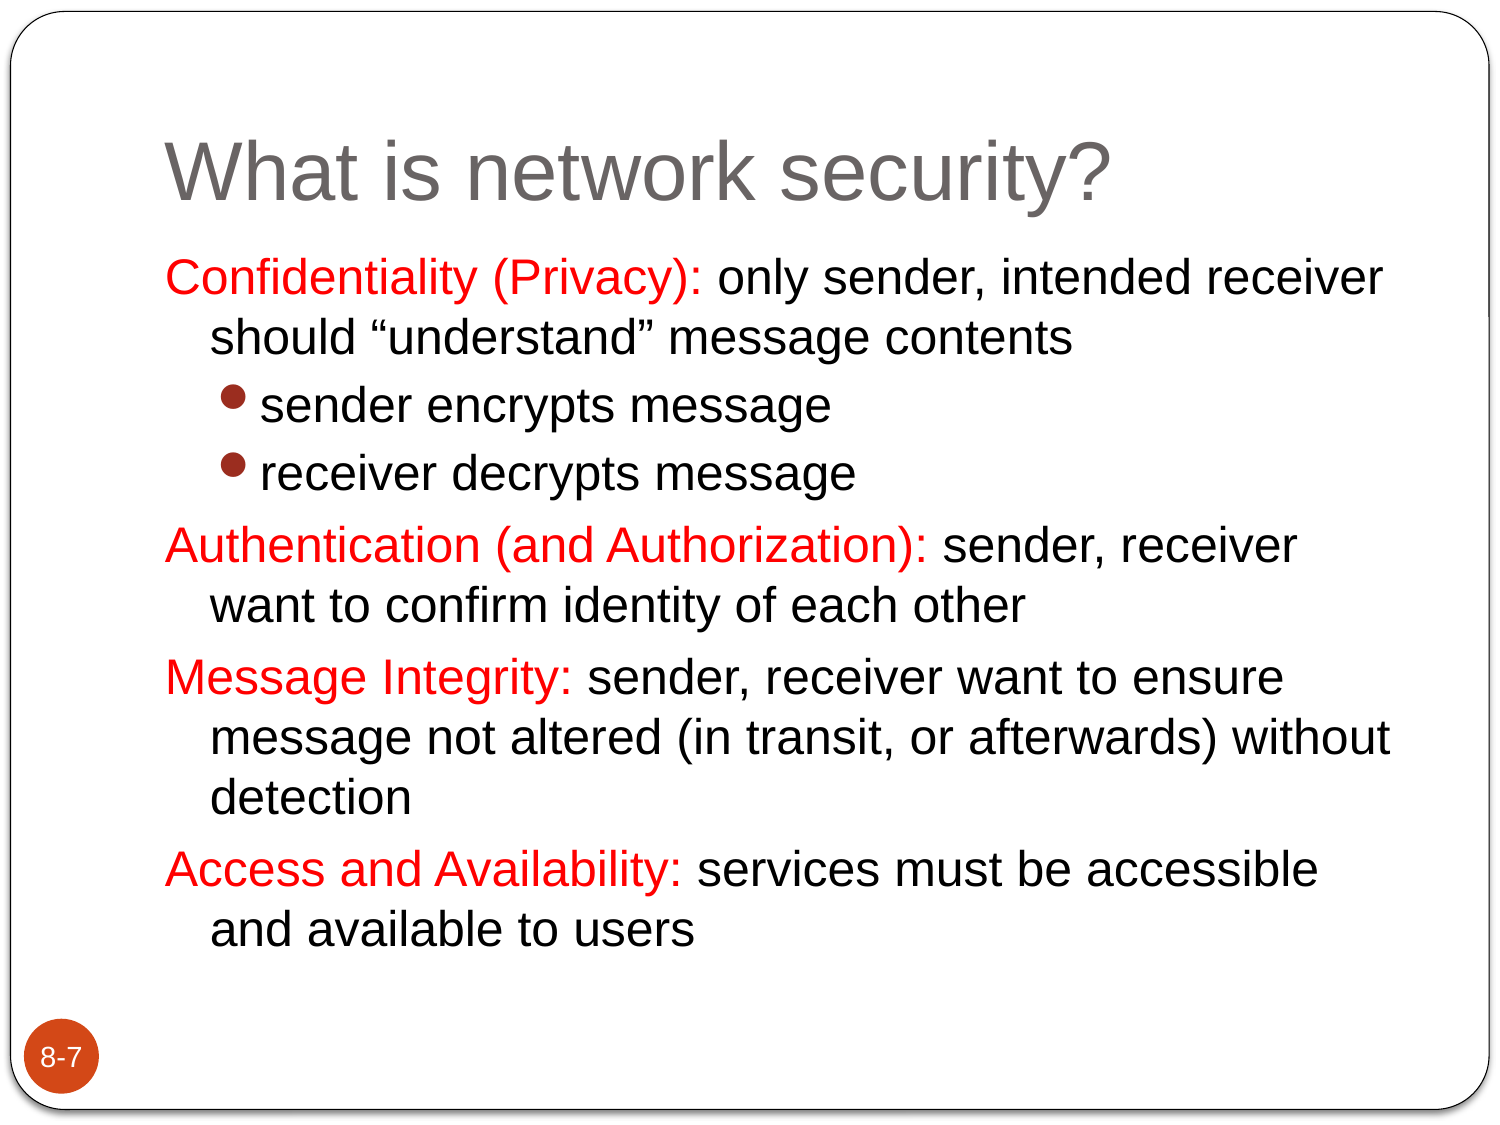

# What is network security?
Confidentiality (Privacy): only sender, intended receiver should “understand” message contents
sender encrypts message
receiver decrypts message
Authentication (and Authorization): sender, receiver want to confirm identity of each other
Message Integrity: sender, receiver want to ensure message not altered (in transit, or afterwards) without detection
Access and Availability: services must be accessible and available to users
8-7